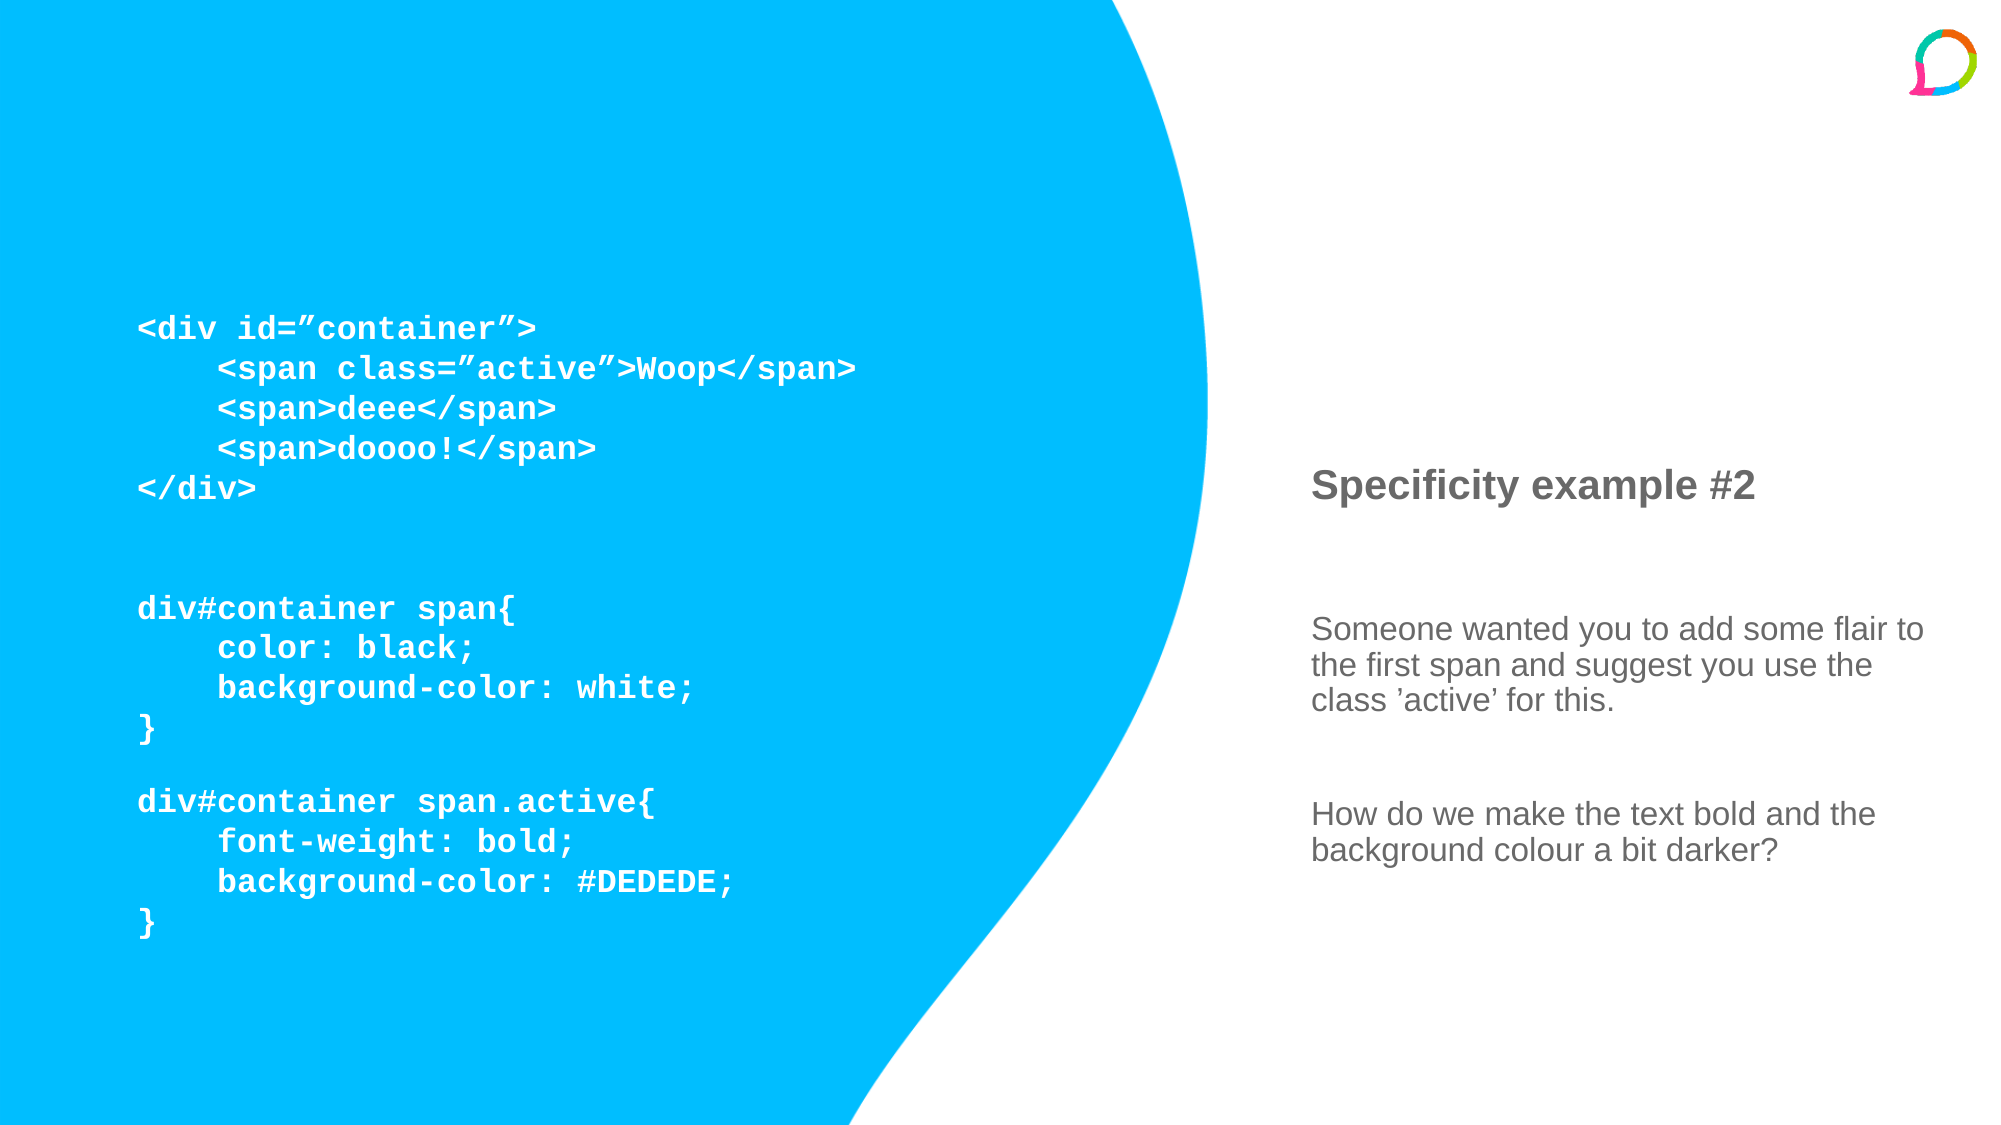

<div id=”container”>
    <span class=”active”>Woop</span>
    <span>deee</span>
    <span>doooo!</span>
</div>

div#container span{
    color: black;
    background-color: white;
}
# Specificity example #2
Someone wanted you to add some flair to the first span and suggest you use the class ’active’ for this.

How do we make the text bold and the background colour a bit darker?
div#container span.active{
    font-weight: bold;
    background-color: #DEDEDE;
}